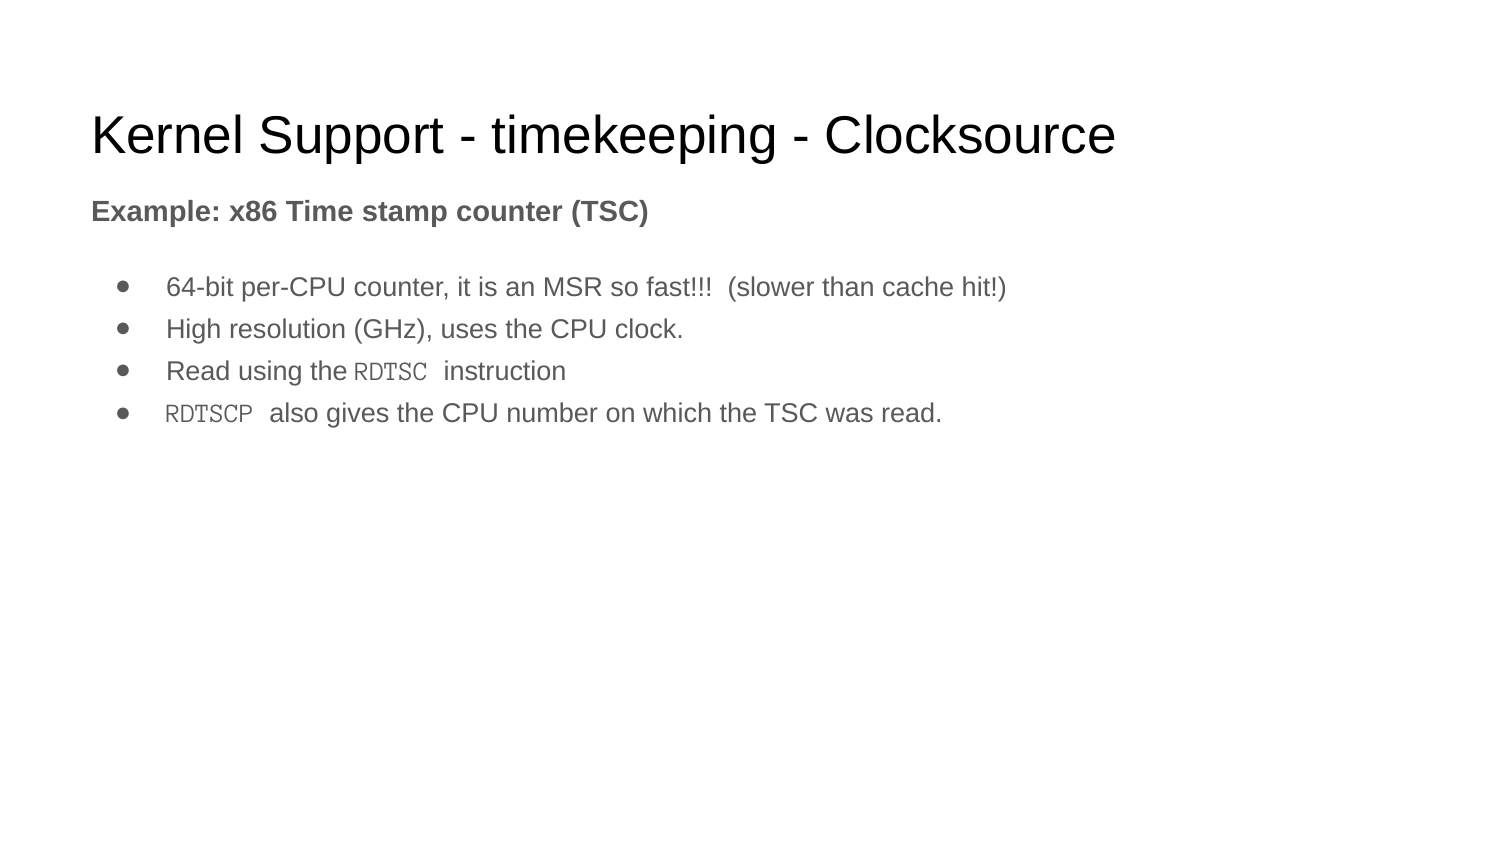

# Kernel Support - timekeeping - Clocksource

Example: x86 Time stamp counter (TSC)
64-bit per-CPU counter, it is an MSR so fast!!!  (slower than cache hit!)
High resolution (GHz), uses the CPU clock.
Read using the RDTSC instruction
RDTSCP also gives the CPU number on which the TSC was read.